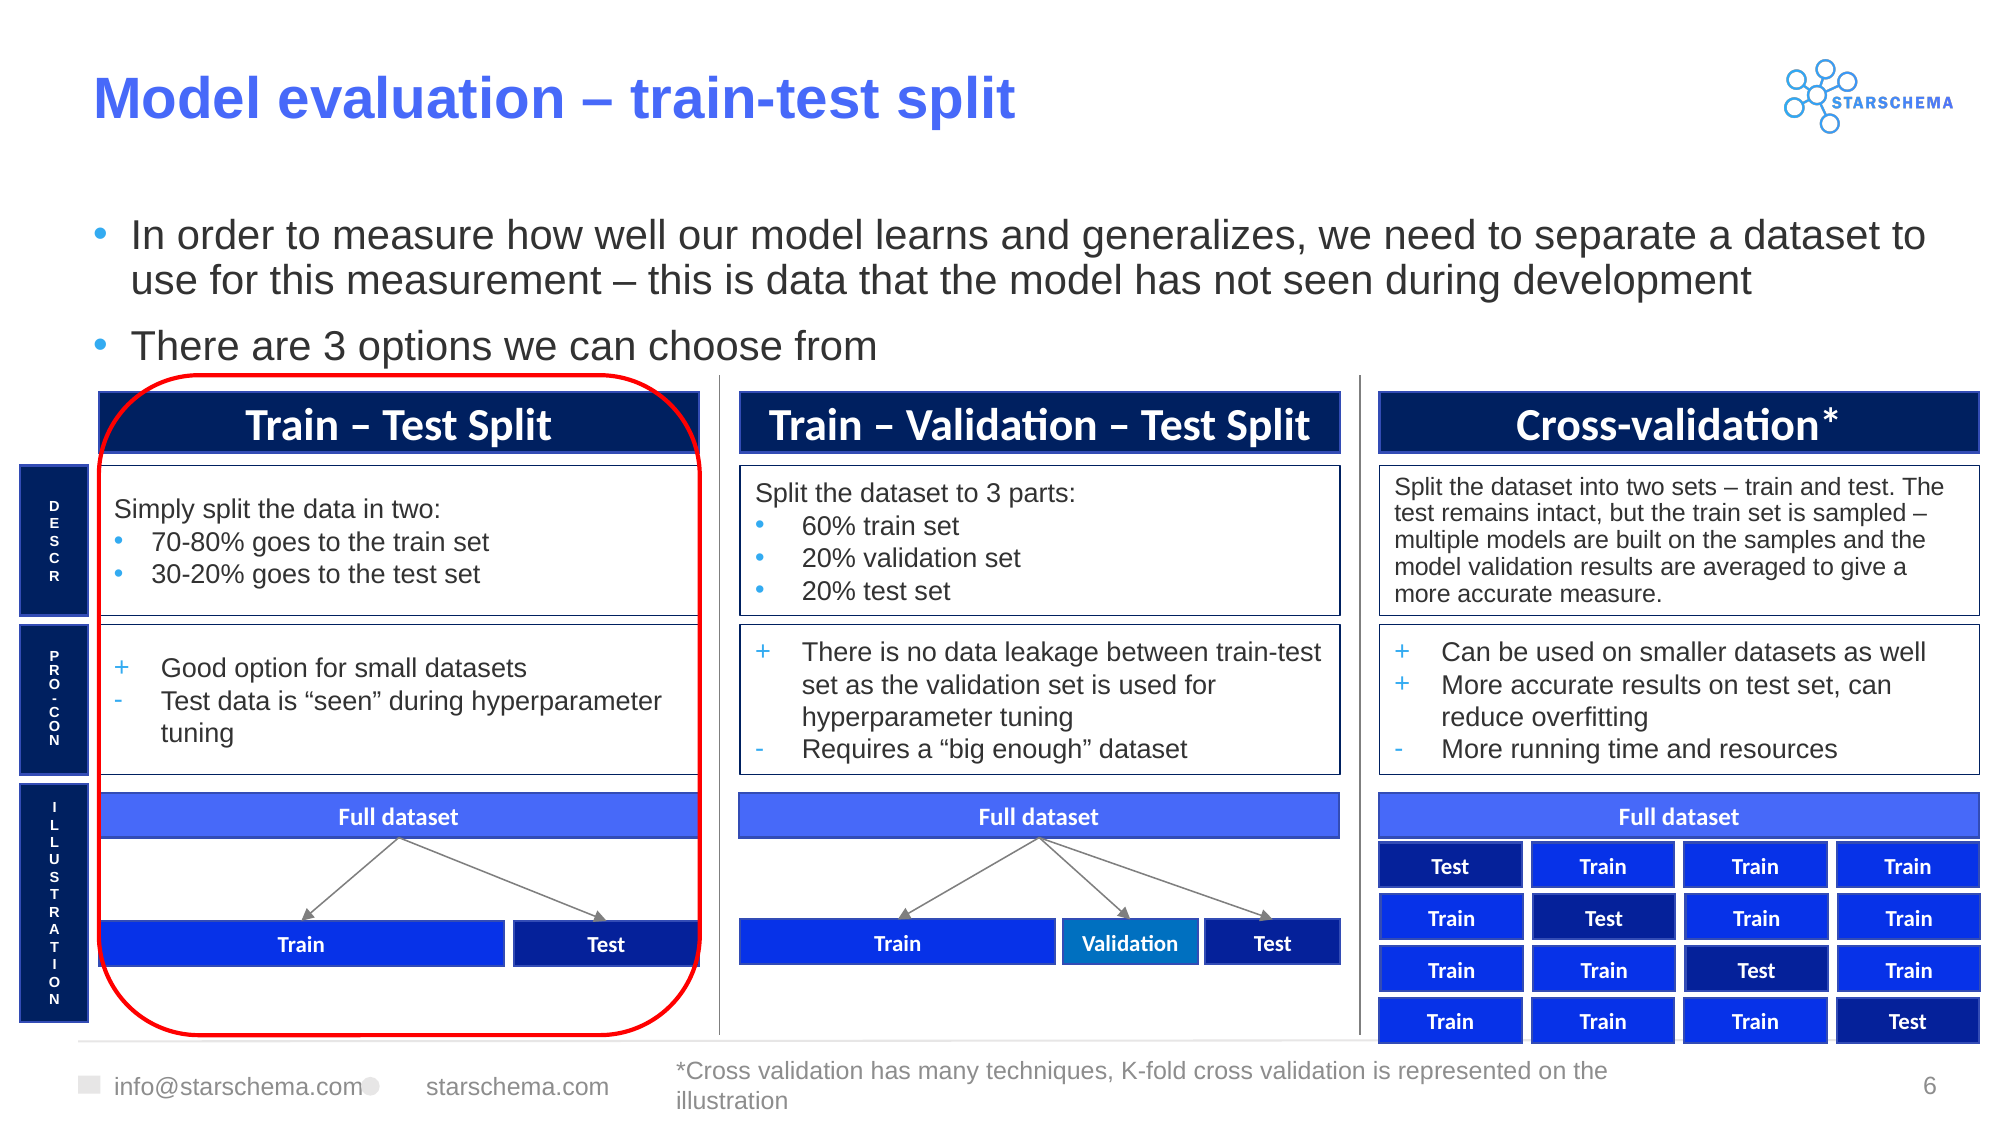

# Model evaluation – train-test split
In order to measure how well our model learns and generalizes, we need to separate a dataset to use for this measurement – this is data that the model has not seen during development
There are 3 options we can choose from

Cross-validation*
Train – Test Split
Train – Validation – Test Split
D
E
S
C
R
Simply split the data in two:
70-80% goes to the train set
30-20% goes to the test set
Split the dataset to 3 parts:
60% train set
20% validation set
20% test set
Split the dataset into two sets – train and test. The test remains intact, but the train set is sampled – multiple models are built on the samples and the model validation results are averaged to give a more accurate measure.
P
R
O
-
C
O
N
Good option for small datasets
Test data is “seen” during hyperparameter tuning
There is no data leakage between train-test set as the validation set is used for hyperparameter tuning
Requires a “big enough” dataset
Can be used on smaller datasets as well
More accurate results on test set, can reduce overfitting
More running time and resources
I
L
L
U
S
T
R
A
T
I
O
N
Full dataset
Full dataset
Full dataset
Test
Train
Train
Train
Train
Test
Train
Train
Train
Train
Test
Train
Train
Train
Train
Test
Train
Validation
Test
Train
Test
*Cross validation has many techniques, K-fold cross validation is represented on the illustration
6